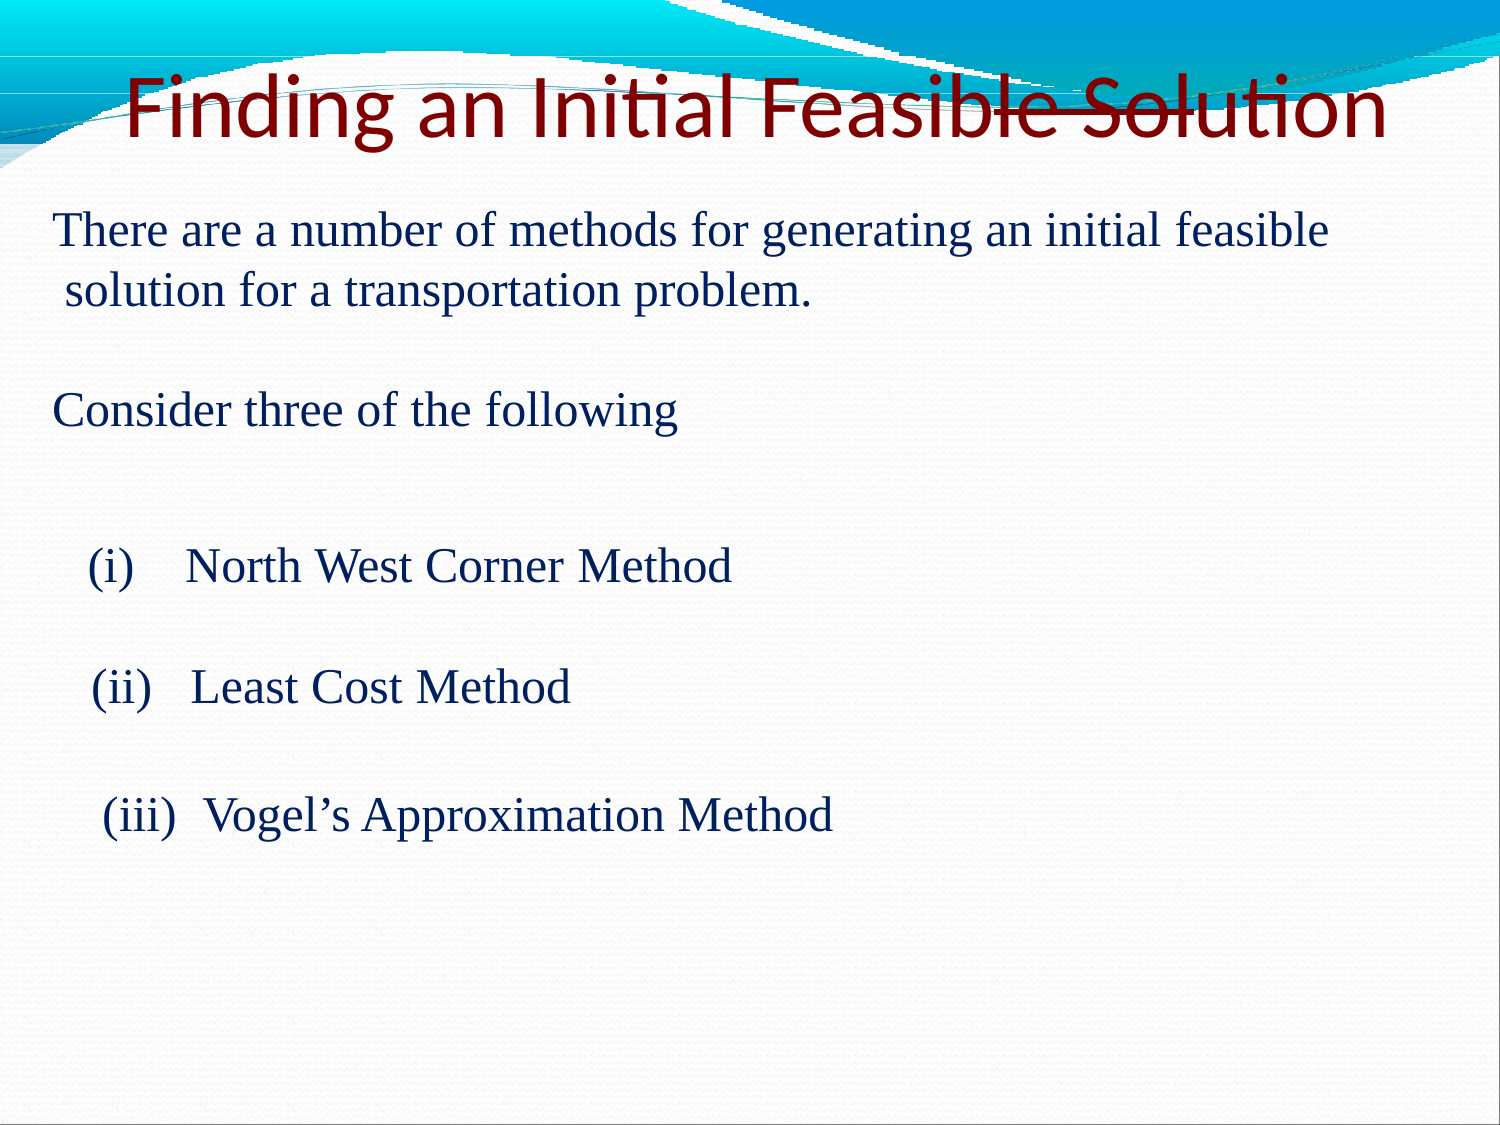

# Finding an Initial Feasible Solution

There are a number of methods for generating an initial feasible  solution for a transportation problem.

Consider three of the following

North West Corner Method

Least Cost Method

Vogel’s Approximation Method